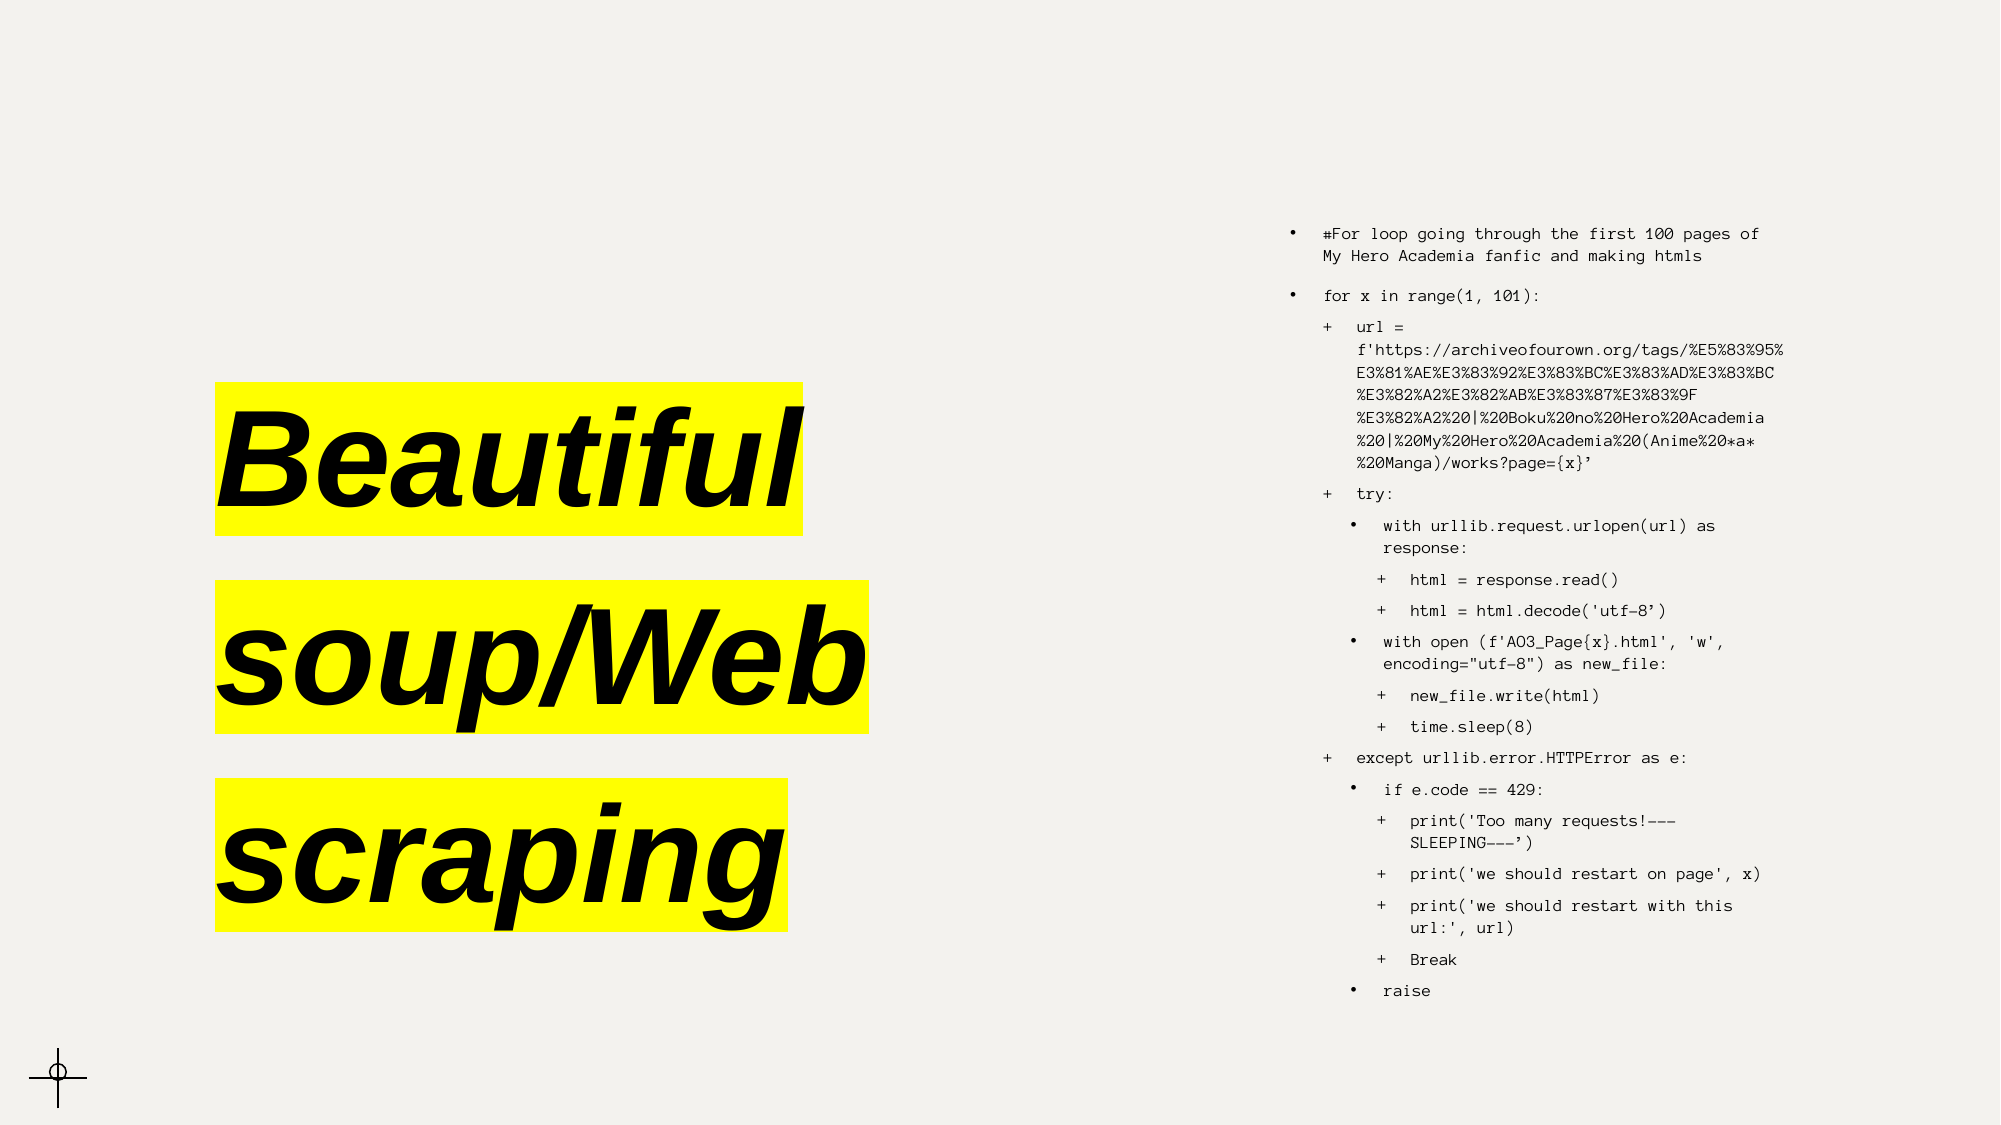

#For loop going through the first 100 pages of My Hero Academia fanfic and making htmls
for x in range(1, 101):
url = f'https://archiveofourown.org/tags/%E5%83%95%E3%81%AE%E3%83%92%E3%83%BC%E3%83%AD%E3%83%BC%E3%82%A2%E3%82%AB%E3%83%87%E3%83%9F%E3%82%A2%20|%20Boku%20no%20Hero%20Academia%20|%20My%20Hero%20Academia%20(Anime%20*a*%20Manga)/works?page={x}’
try:
with urllib.request.urlopen(url) as response:
html = response.read()
html = html.decode('utf-8’)
with open (f'AO3_Page{x}.html', 'w', encoding="utf-8") as new_file:
new_file.write(html)
time.sleep(8)
except urllib.error.HTTPError as e:
if e.code == 429:
print('Too many requests!---SLEEPING---’)
print('we should restart on page', x)
print('we should restart with this url:', url)
Break
raise
# Beautiful soup/Web scraping